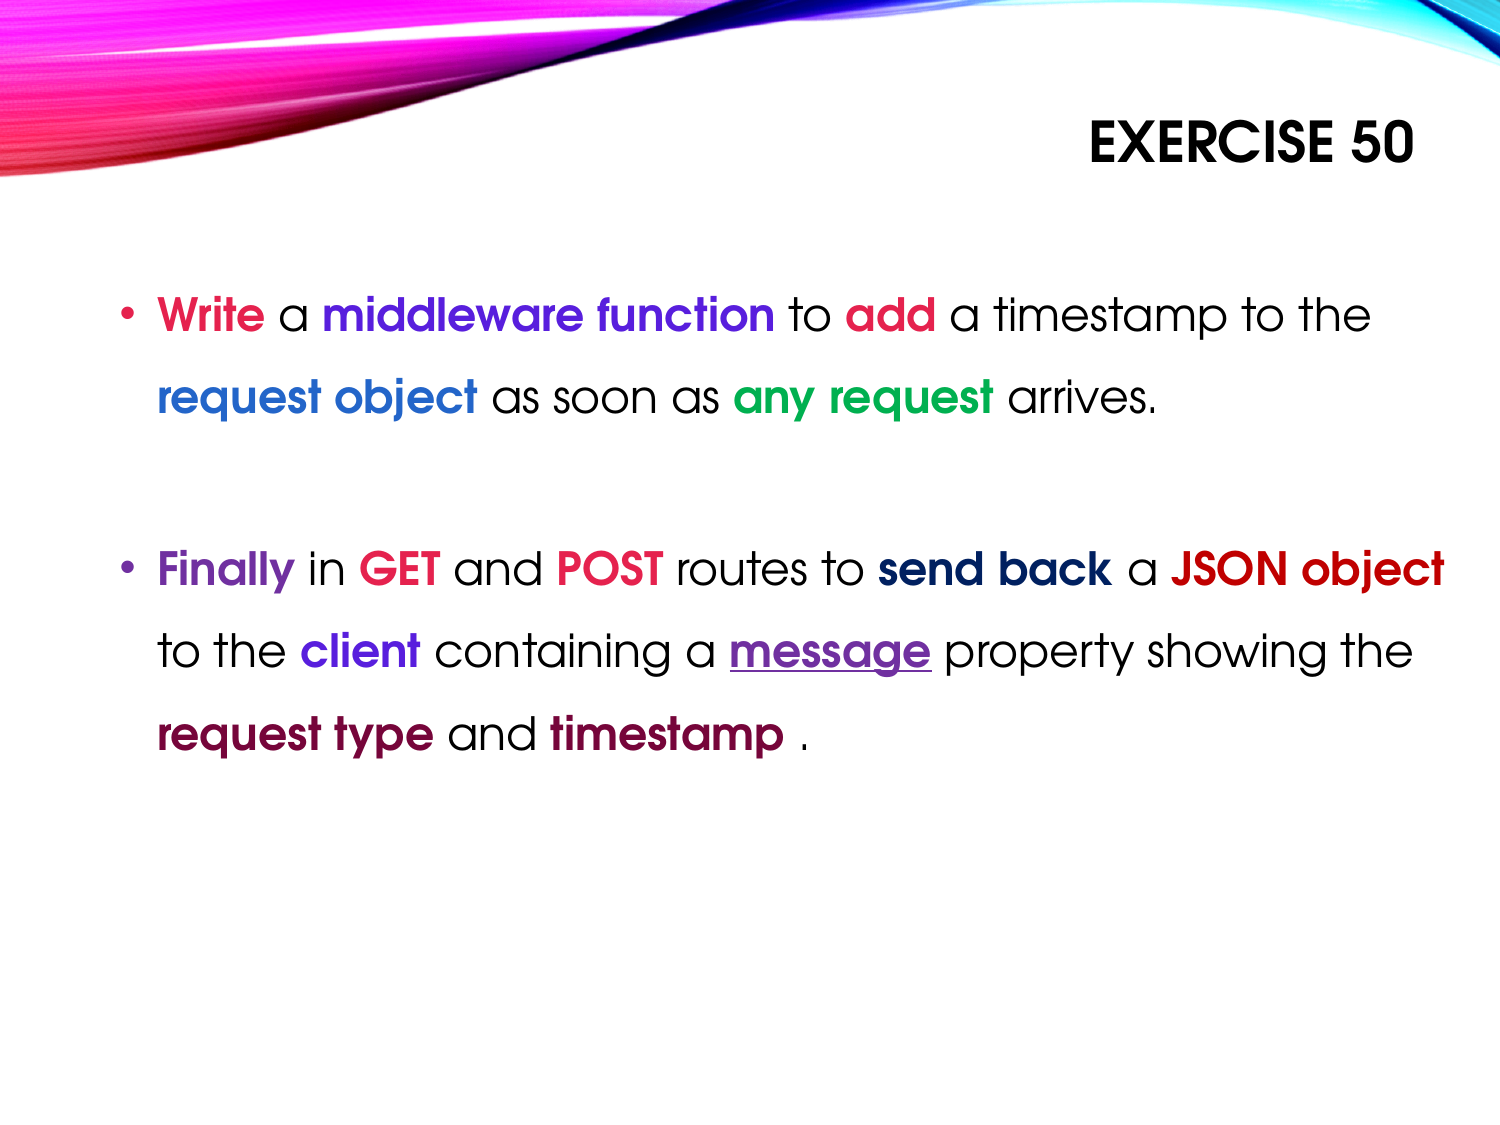

# Exercise 50
Write a middleware function to add a timestamp to the  request object as soon as any request arrives.

Finally in GET and POST routes to send back a JSON object to the client containing a message property showing the request type and timestamp .